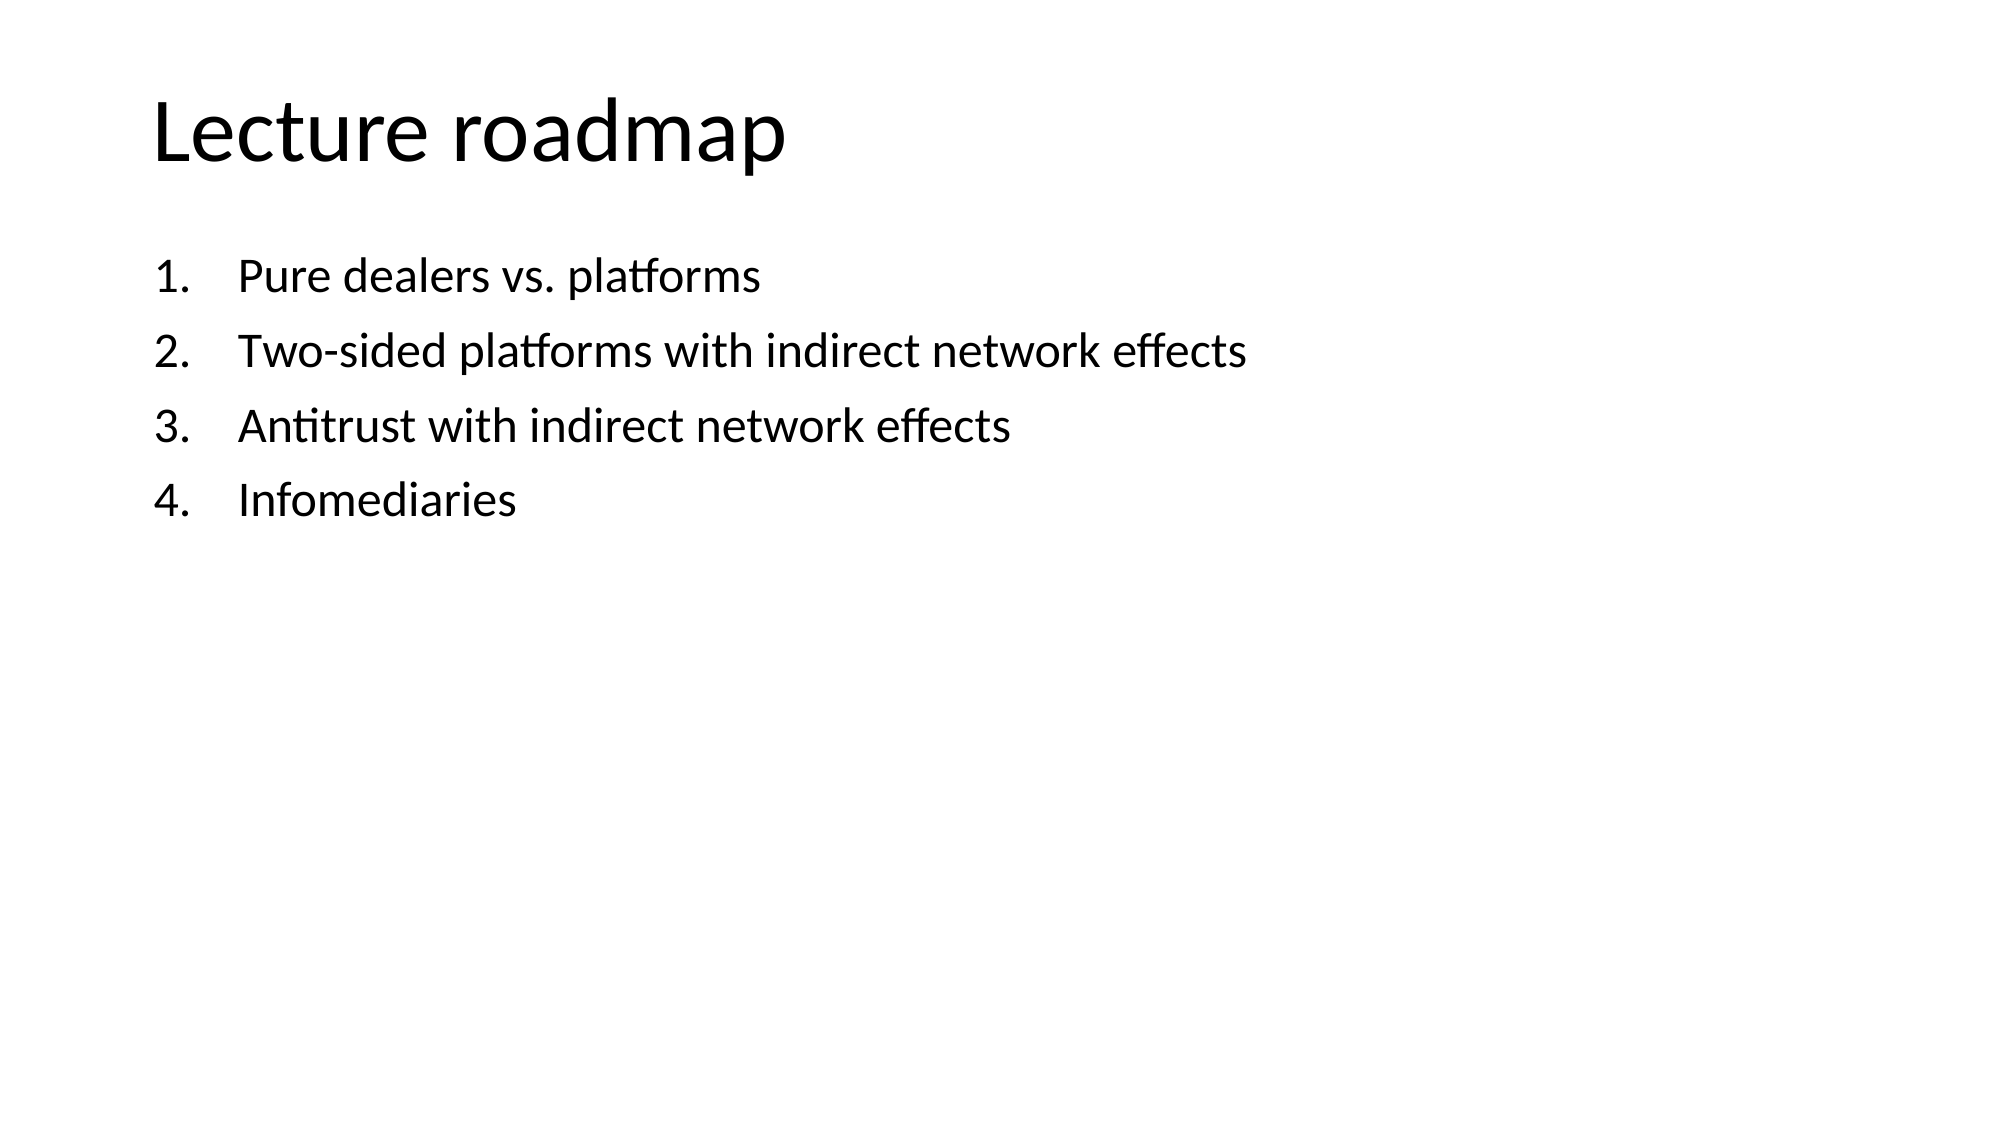

Lecture roadmap
Pure dealers vs. platforms
Two-sided platforms with indirect network effects
Antitrust with indirect network effects
Infomediaries